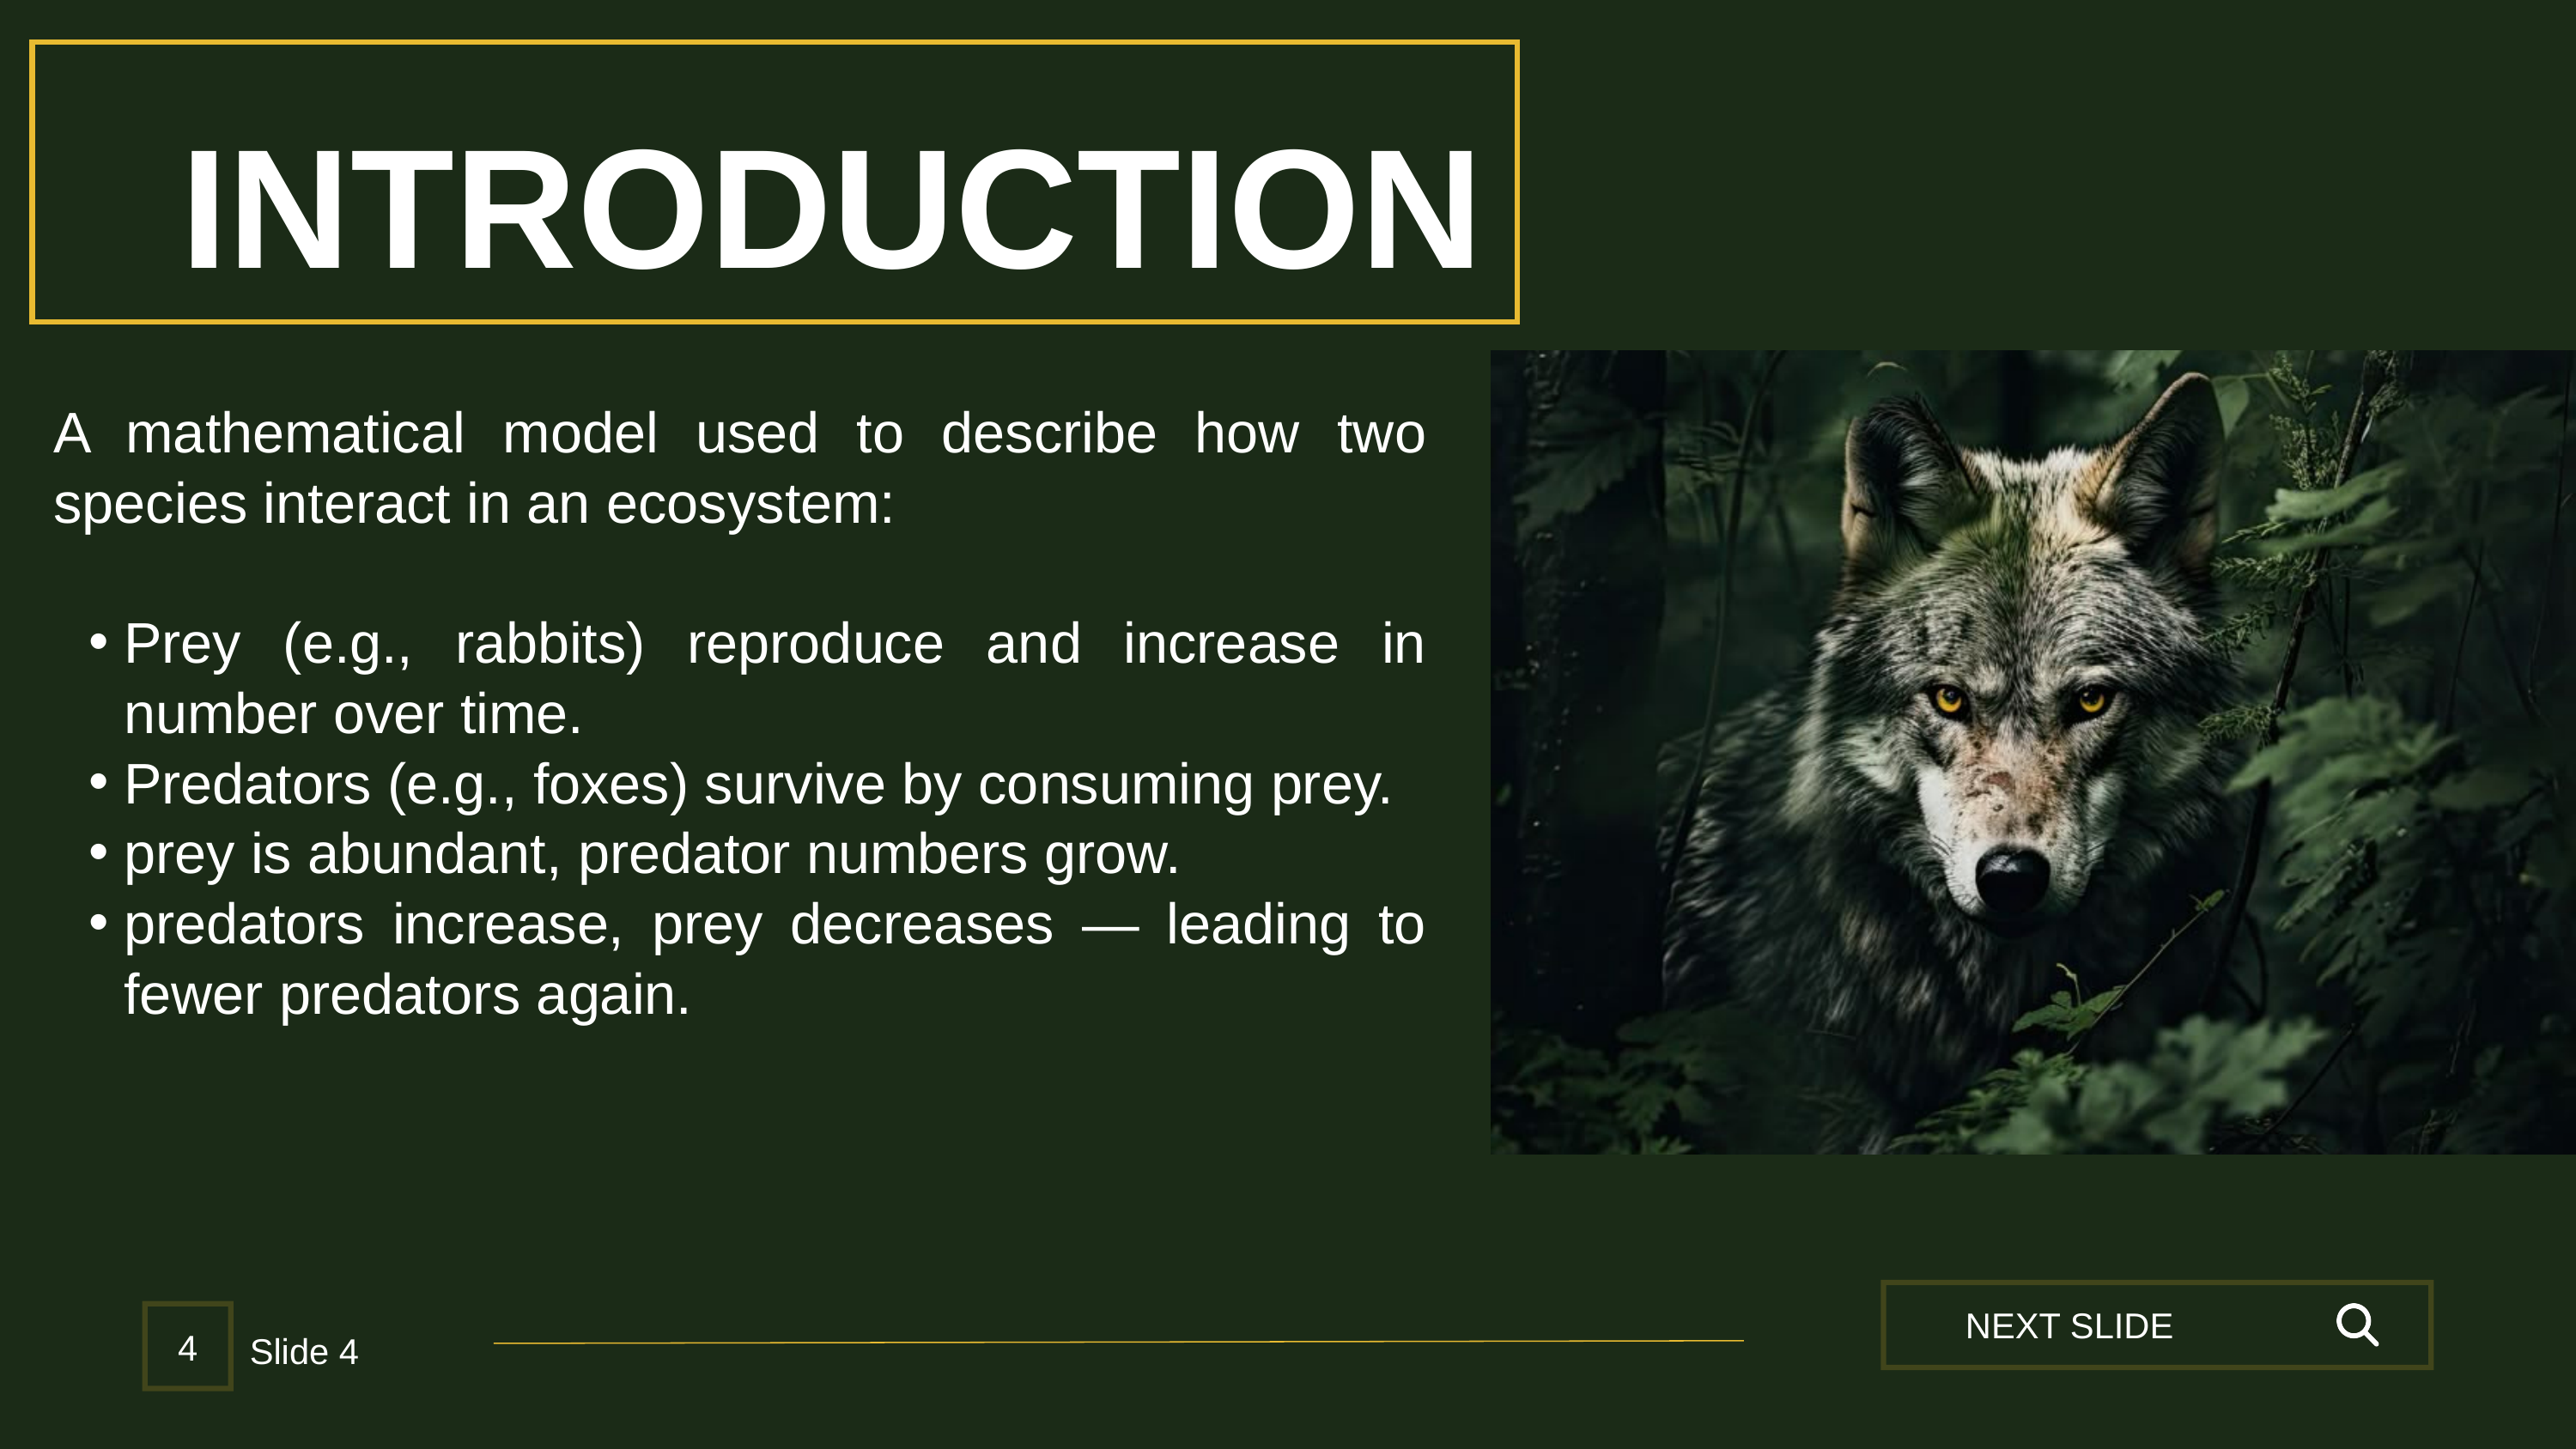

INTRODUCTION

A mathematical model used to describe how two species interact in an ecosystem:

Prey (e.g., rabbits) reproduce and increase in number over time.
Predators (e.g., foxes) survive by consuming prey.
prey is abundant, predator numbers grow.
predators increase, prey decreases — leading to fewer predators again.

 NEXT SLIDE

4
Slide 4